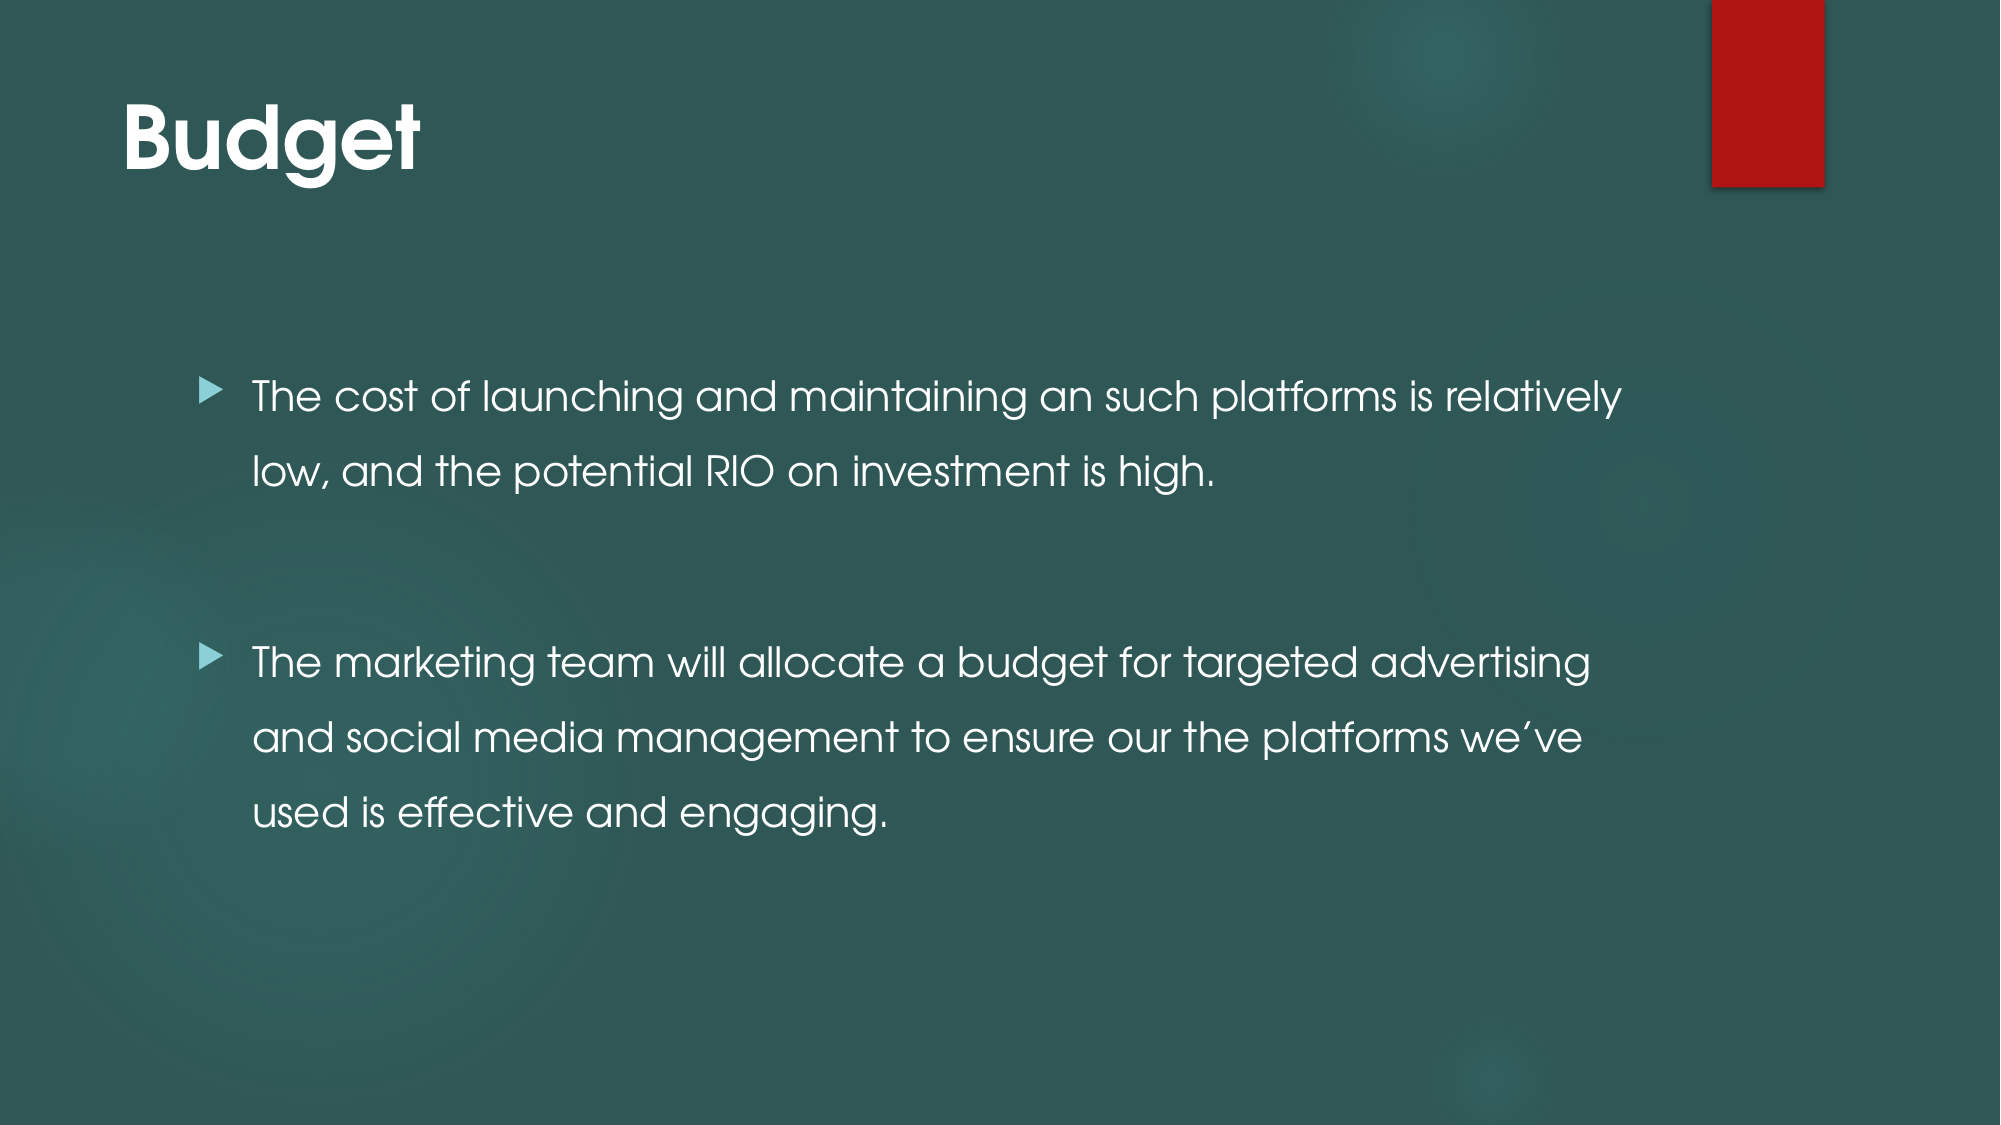

# Budget
The cost of launching and maintaining an such platforms is relatively low, and the potential RIO on investment is high.

The marketing team will allocate a budget for targeted advertising and social media management to ensure our the platforms we’ve used is effective and engaging.